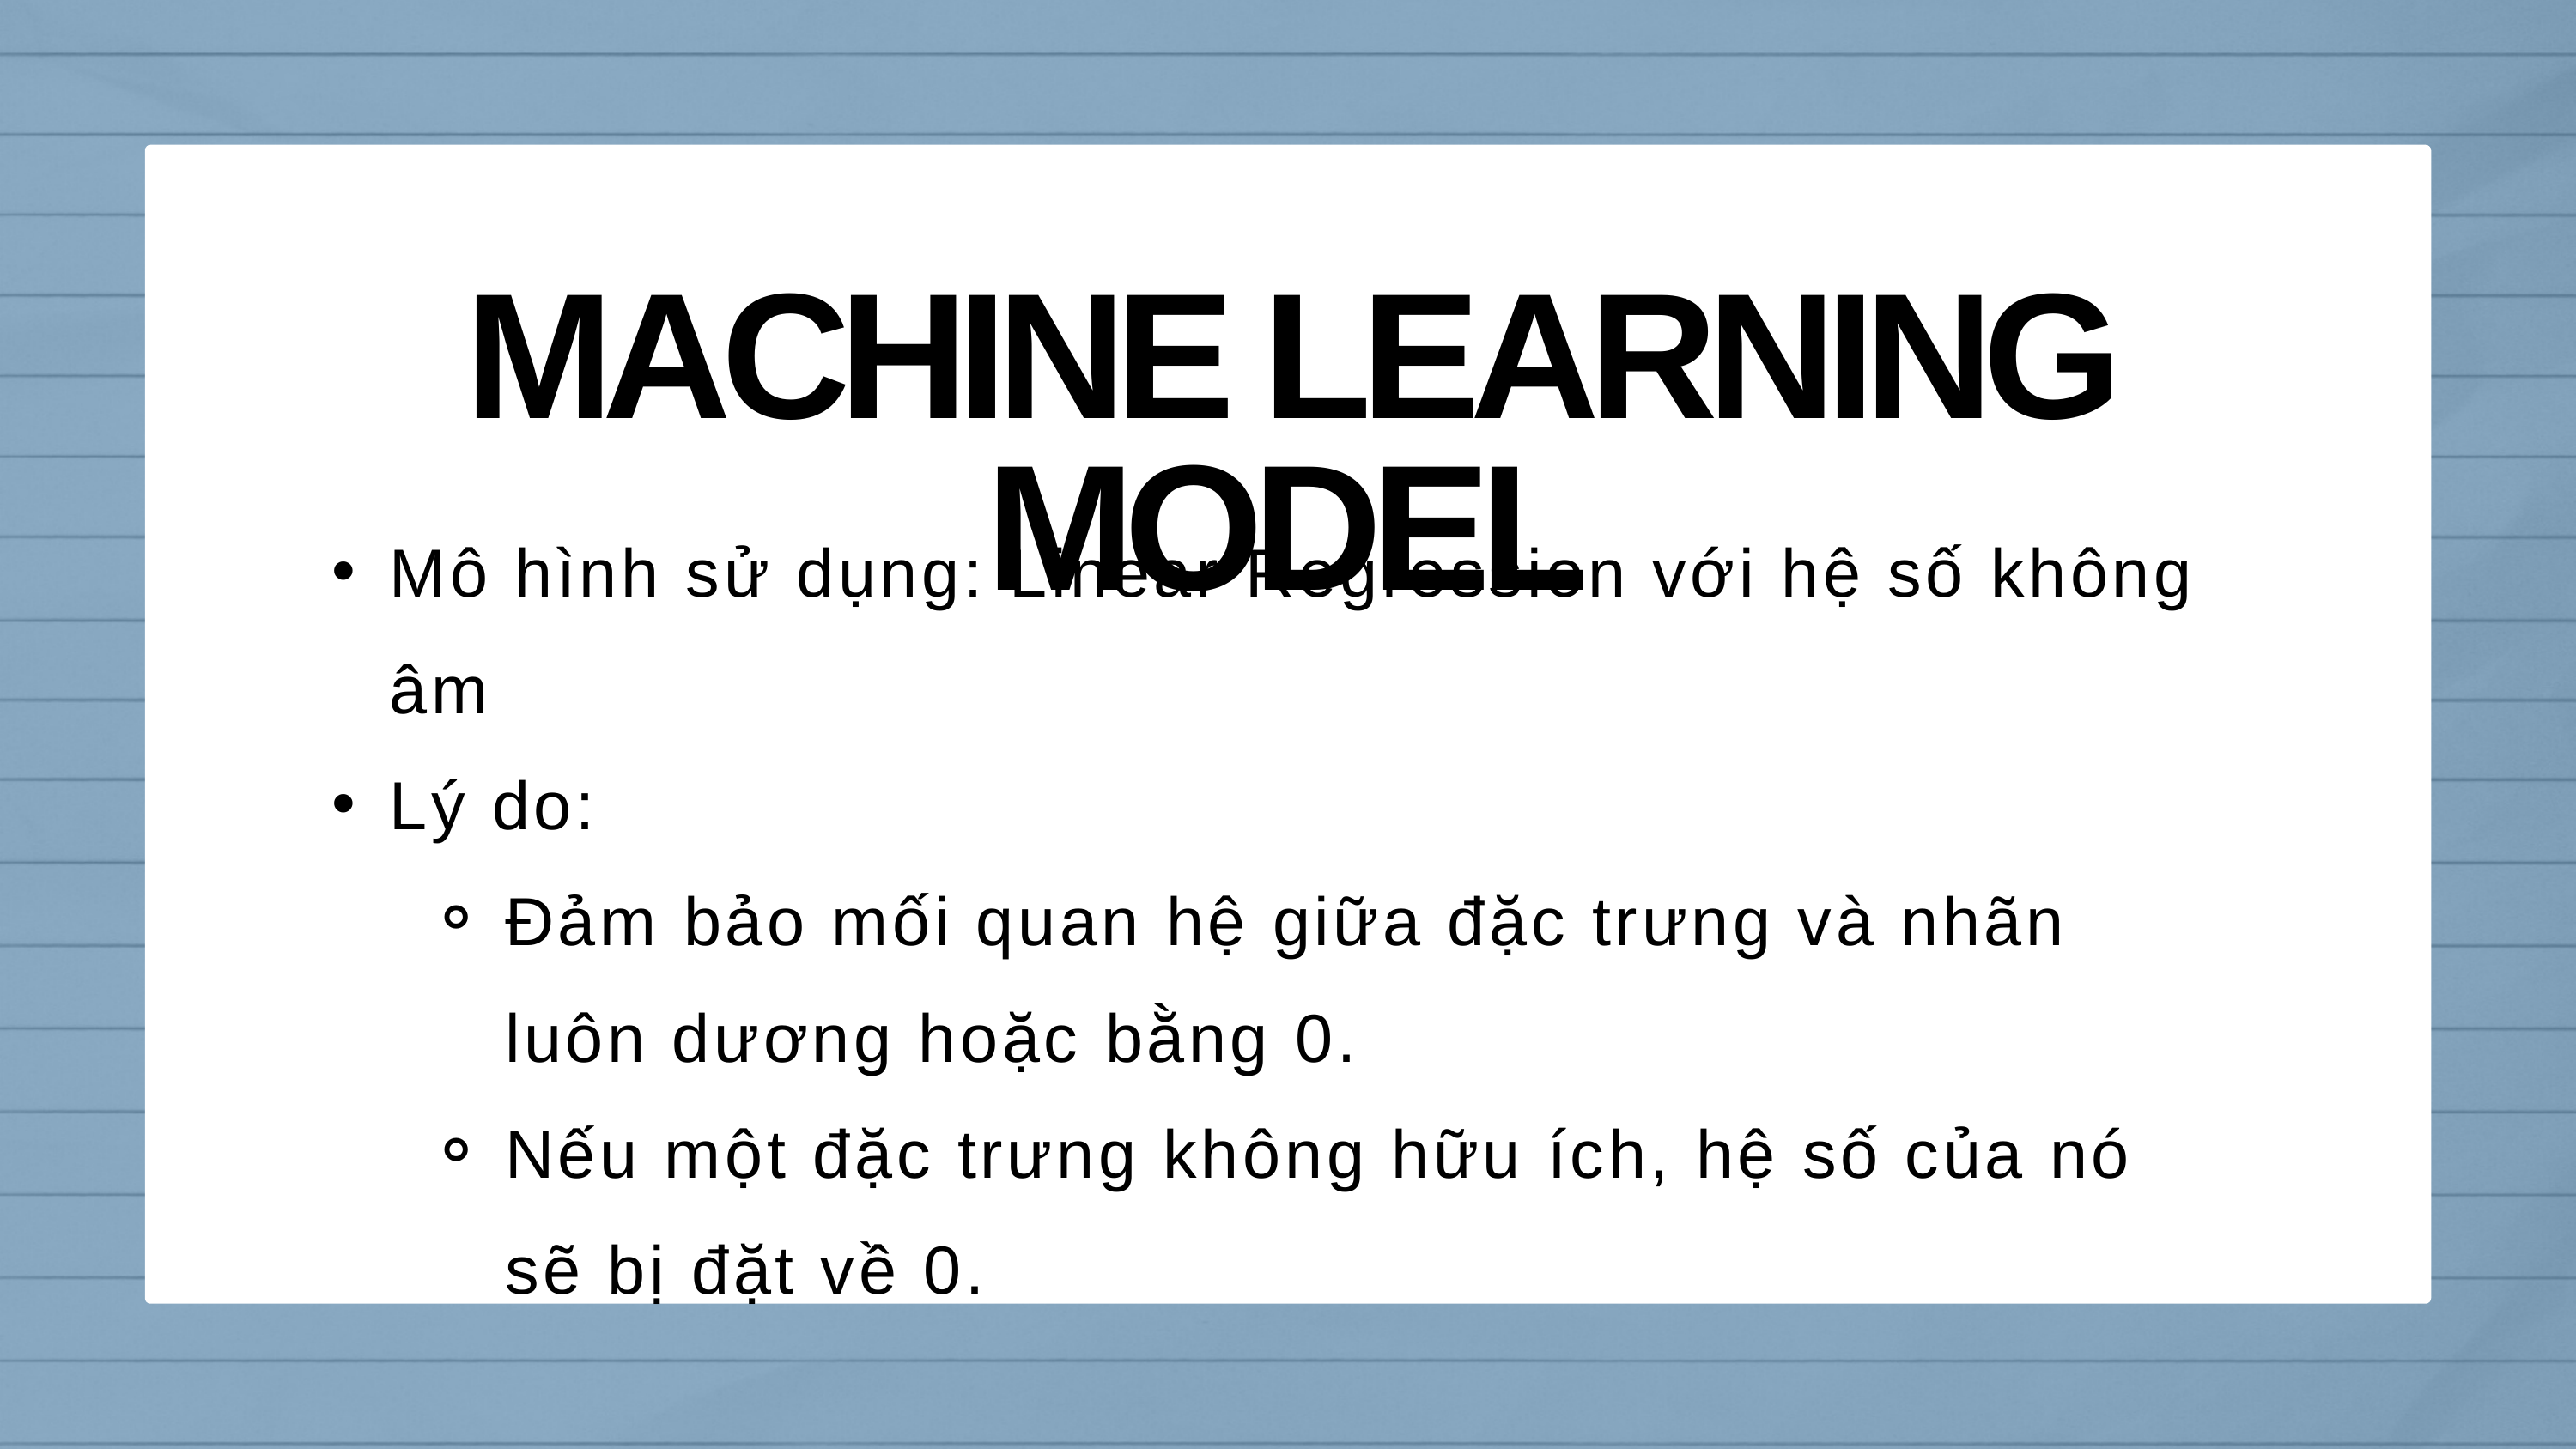

MACHINE LEARNING MODEL
Mô hình sử dụng: Linear Regression với hệ số không âm
Lý do:
Đảm bảo mối quan hệ giữa đặc trưng và nhãn luôn dương hoặc bằng 0.
Nếu một đặc trưng không hữu ích, hệ số của nó sẽ bị đặt về 0.